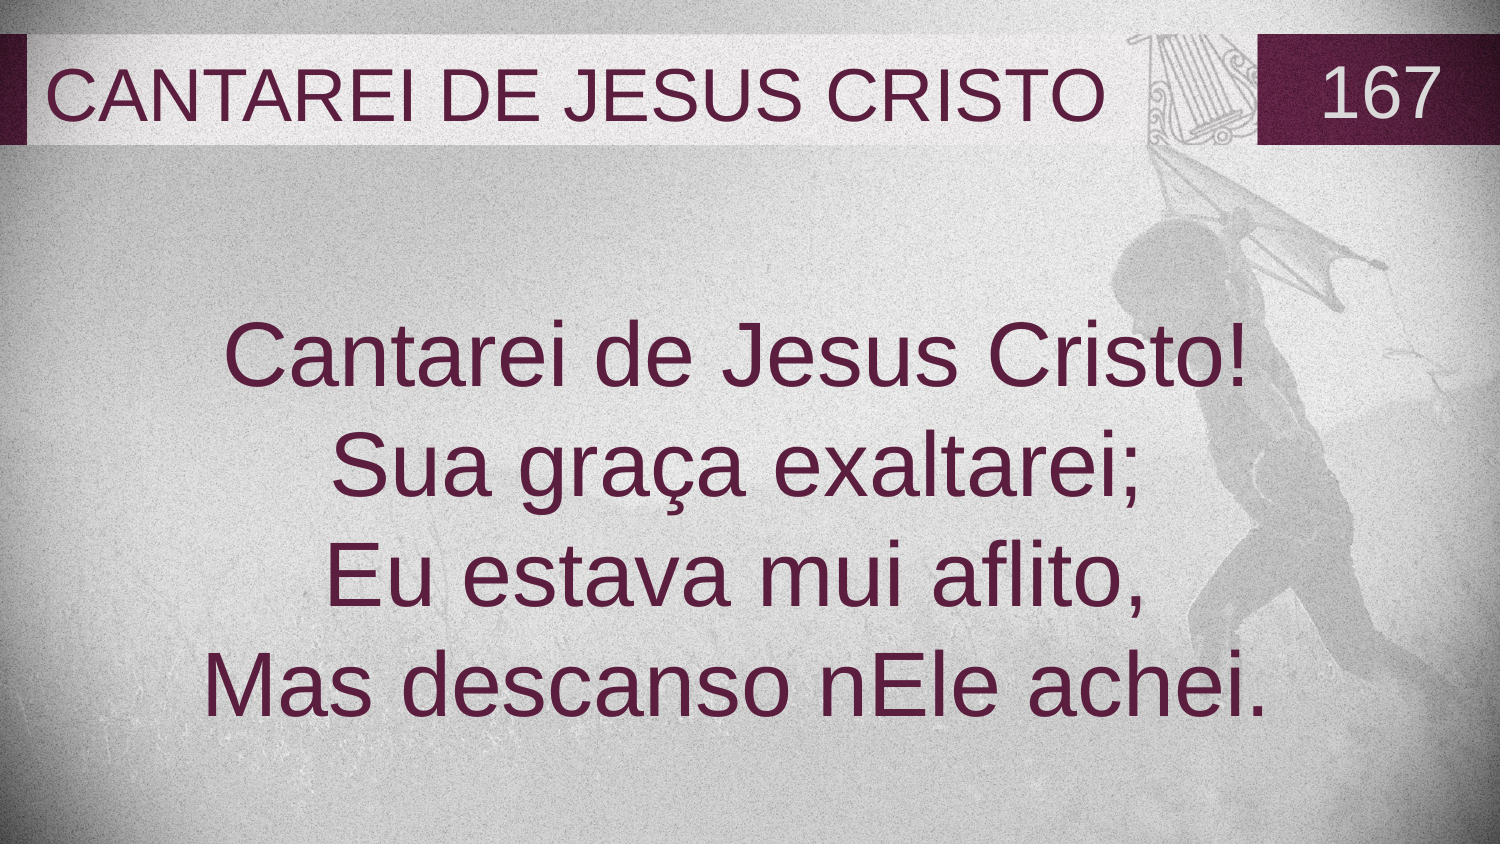

# CANTAREI DE JESUS CRISTO
167
Cantarei de Jesus Cristo!
Sua graça exaltarei;
Eu estava mui aflito,
Mas descanso nEle achei.